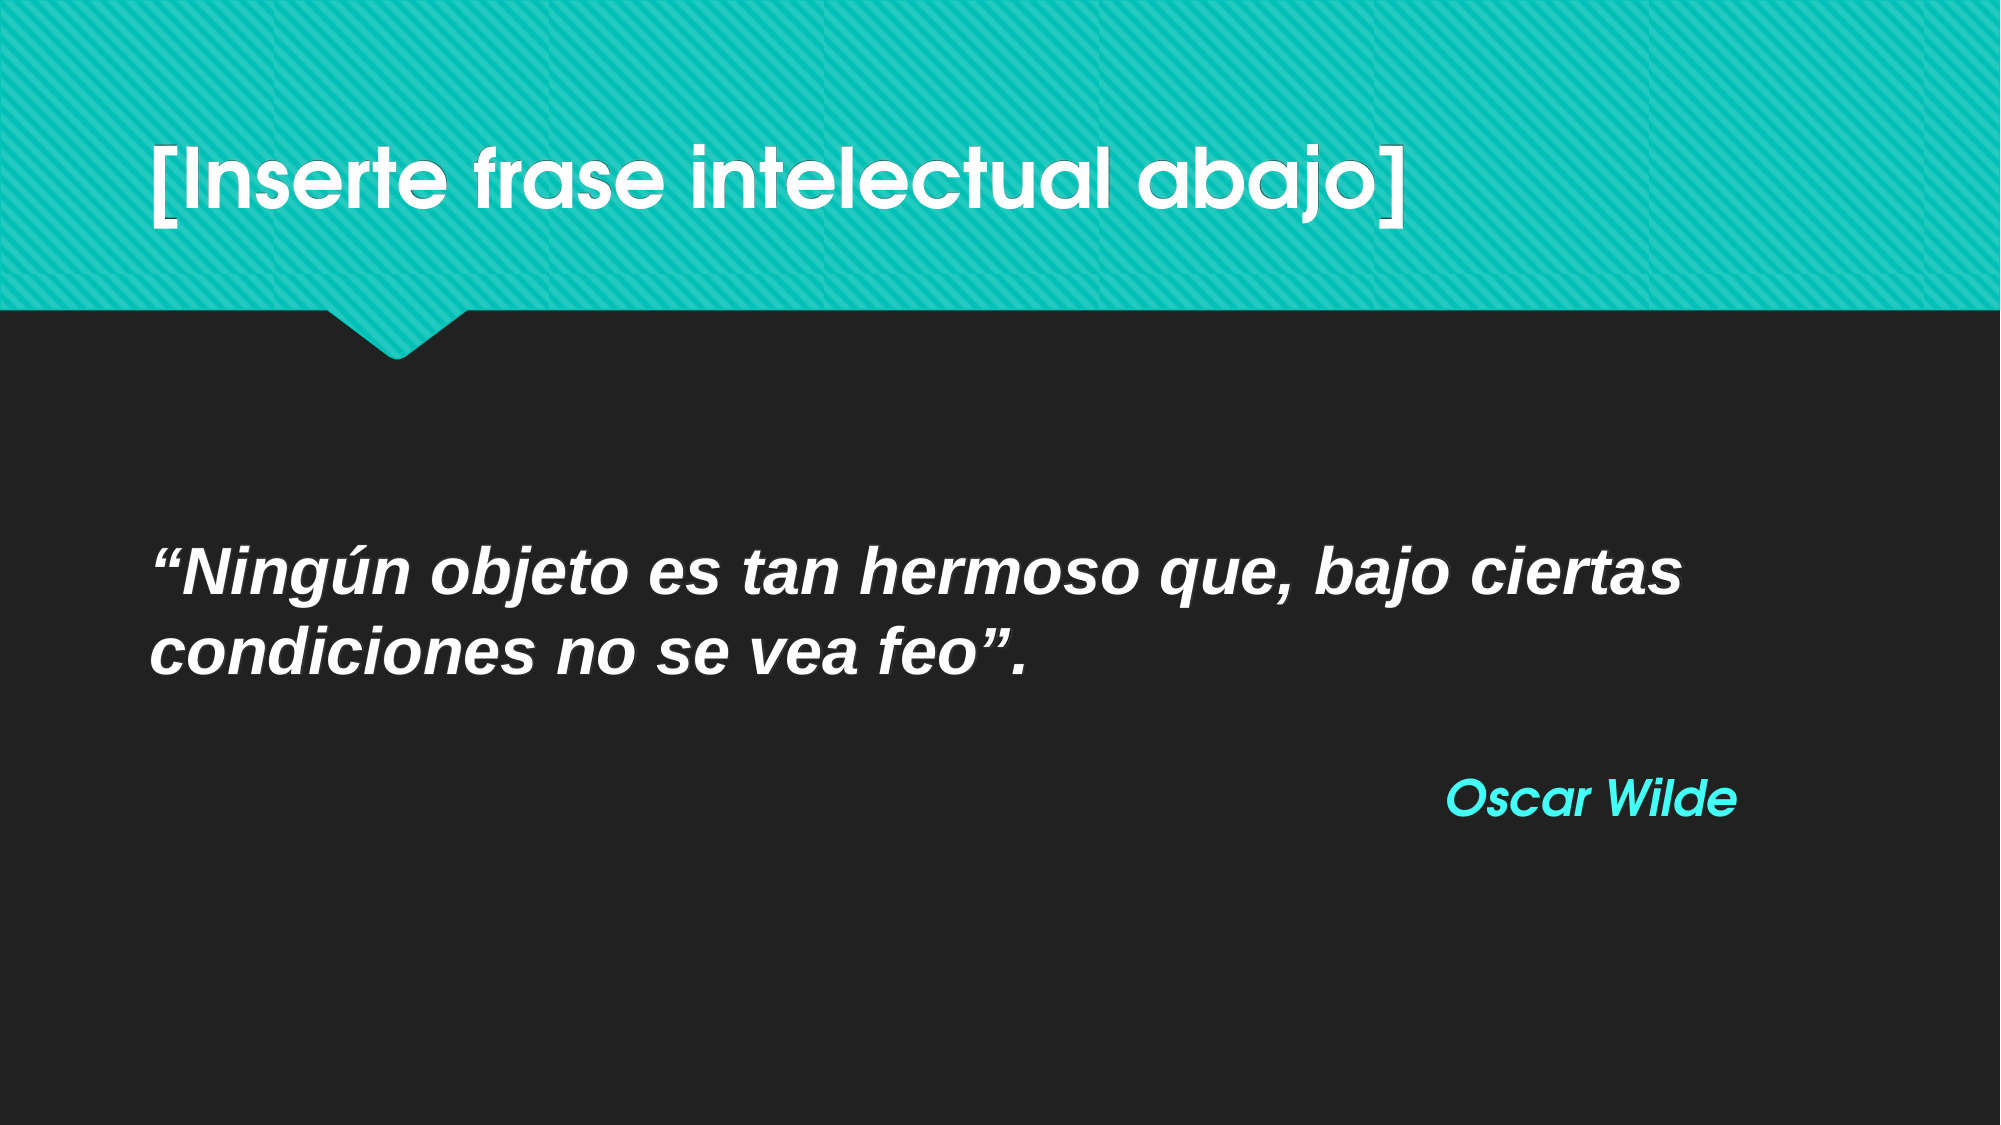

# [Inserte frase intelectual abajo]
“Ningún objeto es tan hermoso que, bajo ciertas condiciones no se vea feo”.

Oscar Wilde